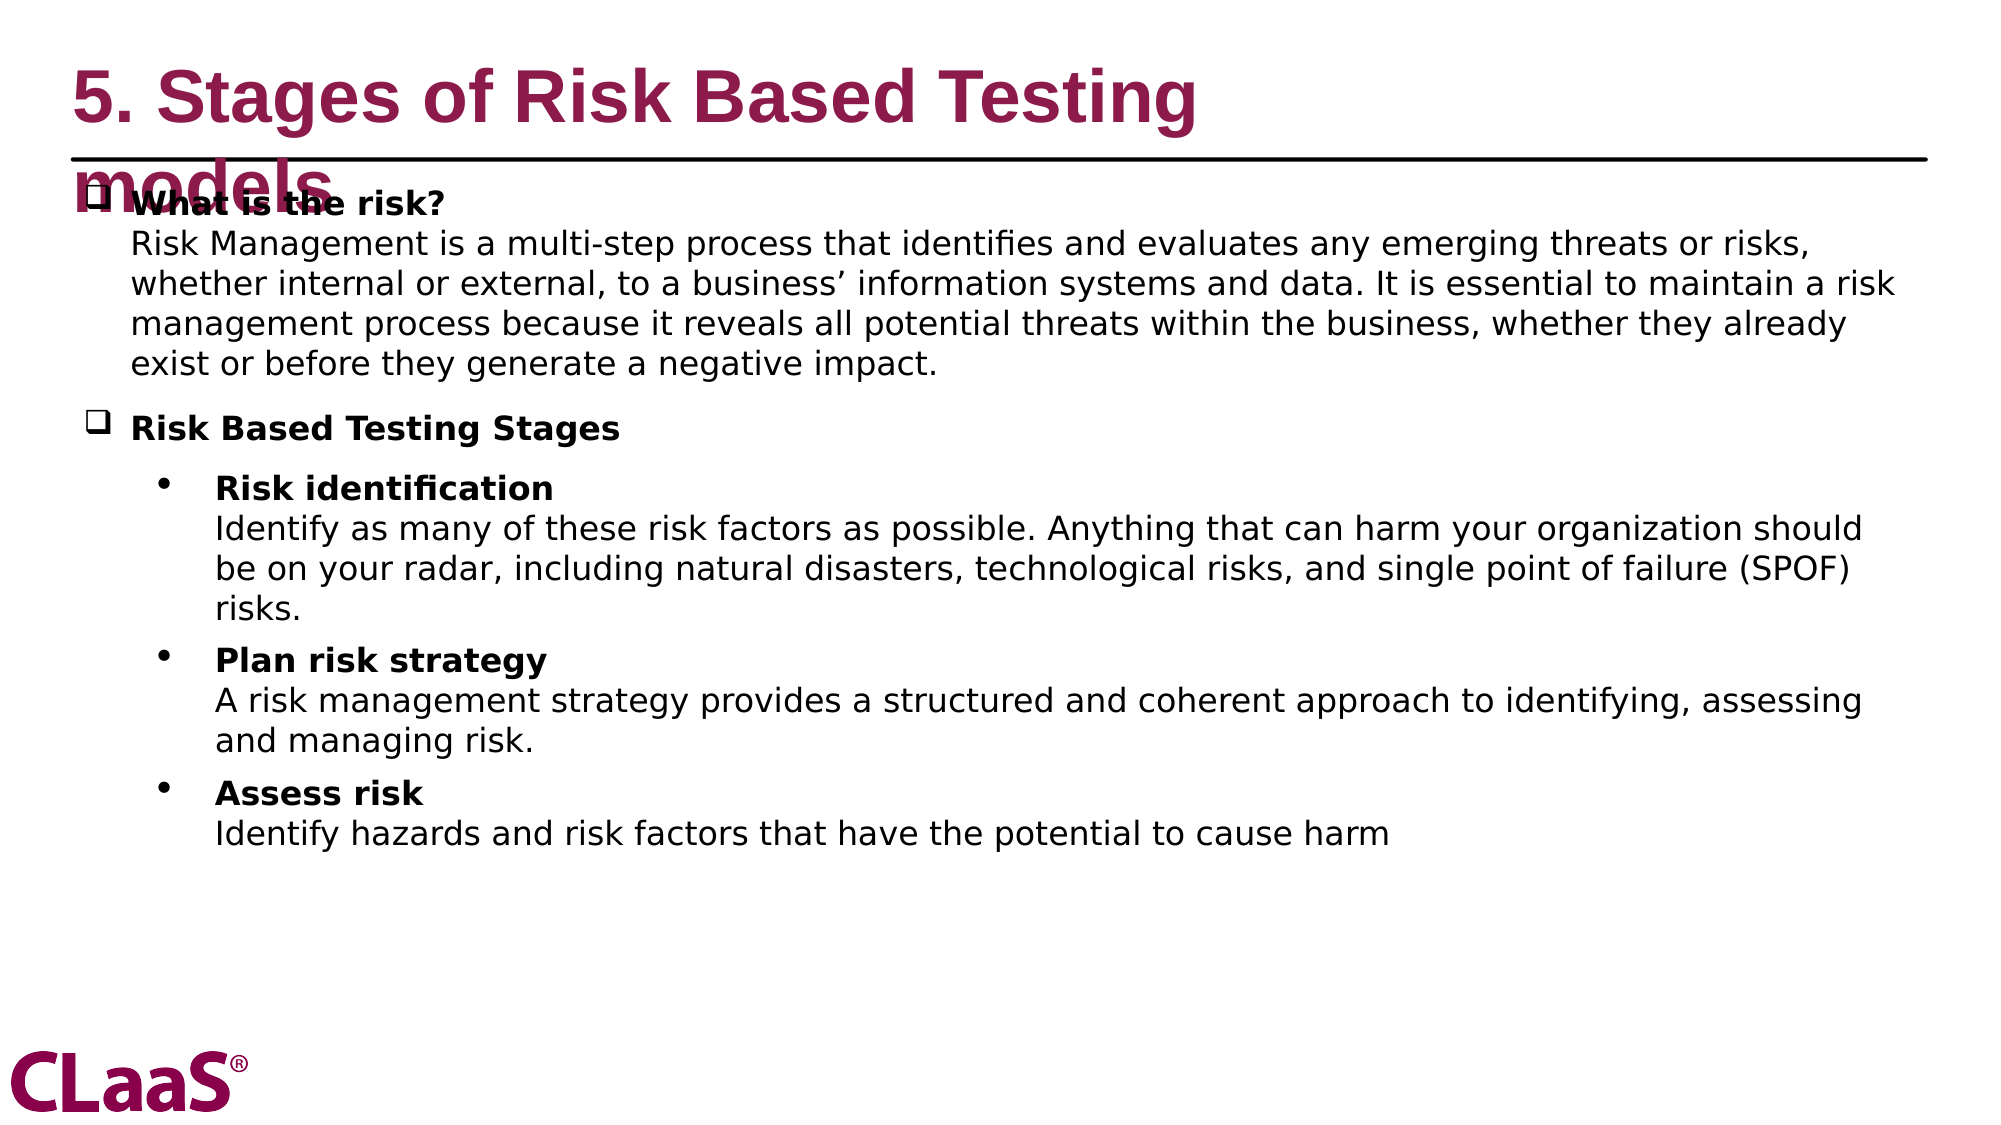

5. Stages of Risk Based Testing models
What is the risk?
Risk Management is a multi-step process that identifies and evaluates any emerging threats or risks, whether internal or external, to a business’ information systems and data. It is essential to maintain a risk management process because it reveals all potential threats within the business, whether they already exist or before they generate a negative impact.
Risk Based Testing Stages
Risk identification
Identify as many of these risk factors as possible. Anything that can harm your organization should be on your radar, including natural disasters, technological risks, and single point of failure (SPOF) risks.
Plan risk strategy
A risk management strategy provides a structured and coherent approach to identifying, assessing and managing risk.
Assess risk
Identify hazards and risk factors that have the potential to cause harm